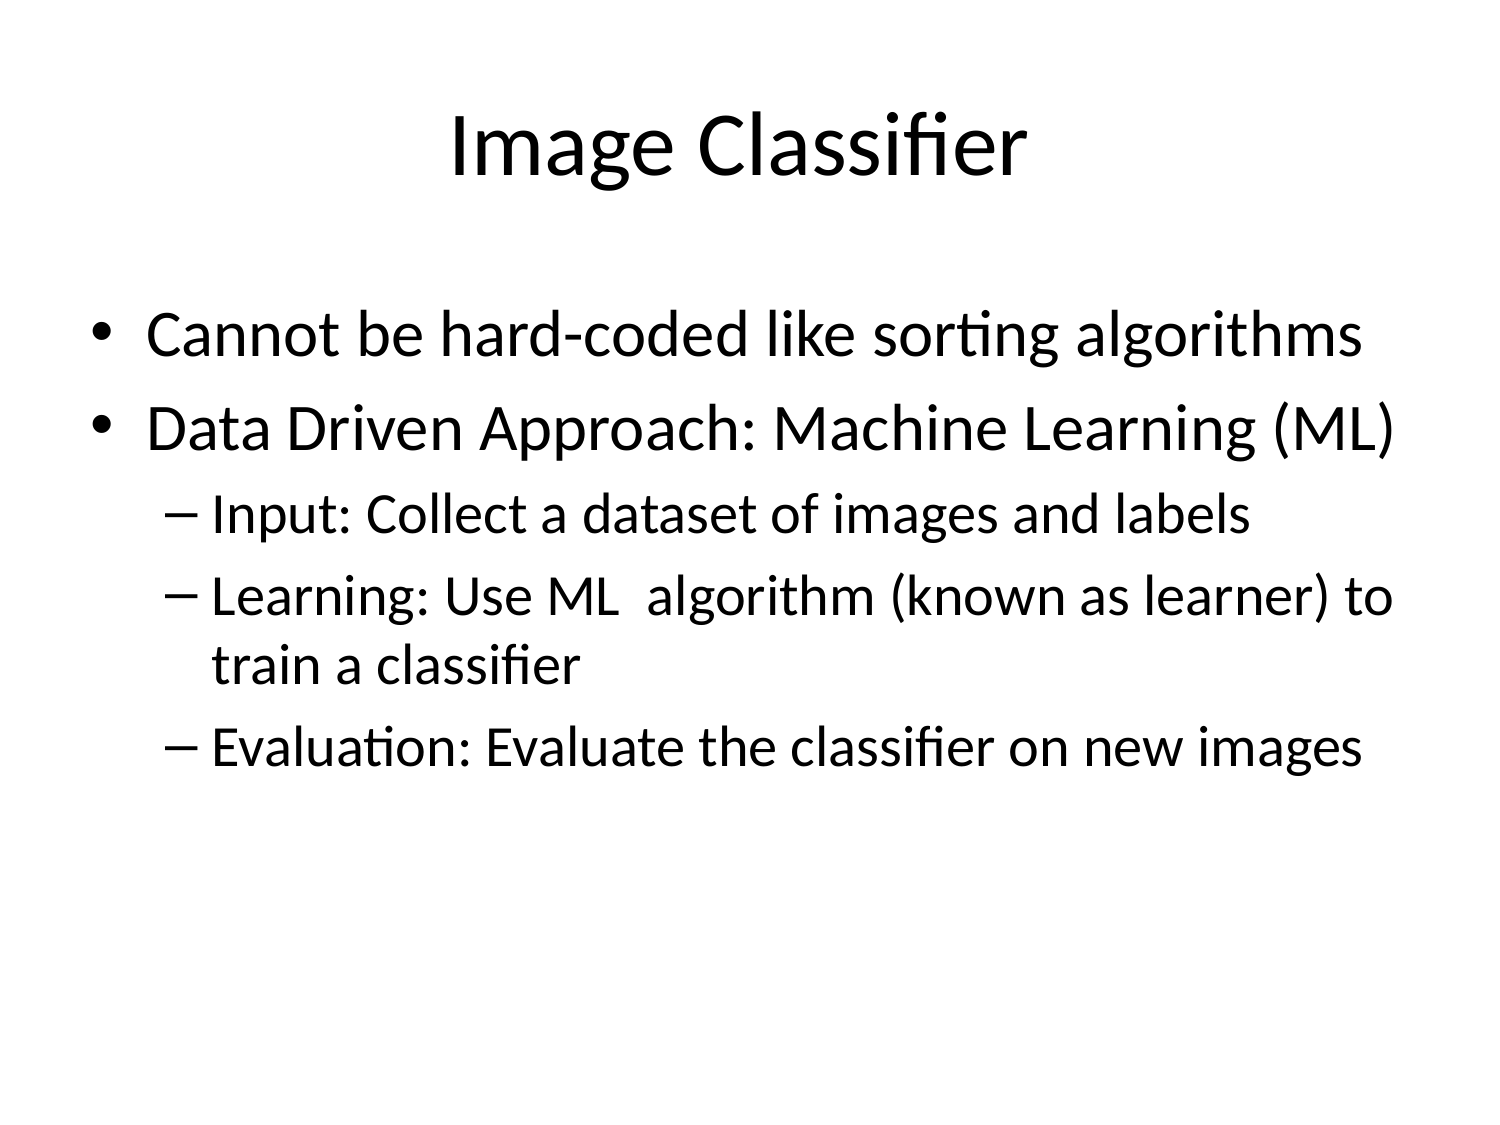

# Image Classifier
Cannot be hard-coded like sorting algorithms
Data Driven Approach: Machine Learning (ML)
Input: Collect a dataset of images and labels
Learning: Use ML  algorithm (known as learner) to train a classifier
Evaluation: Evaluate the classifier on new images